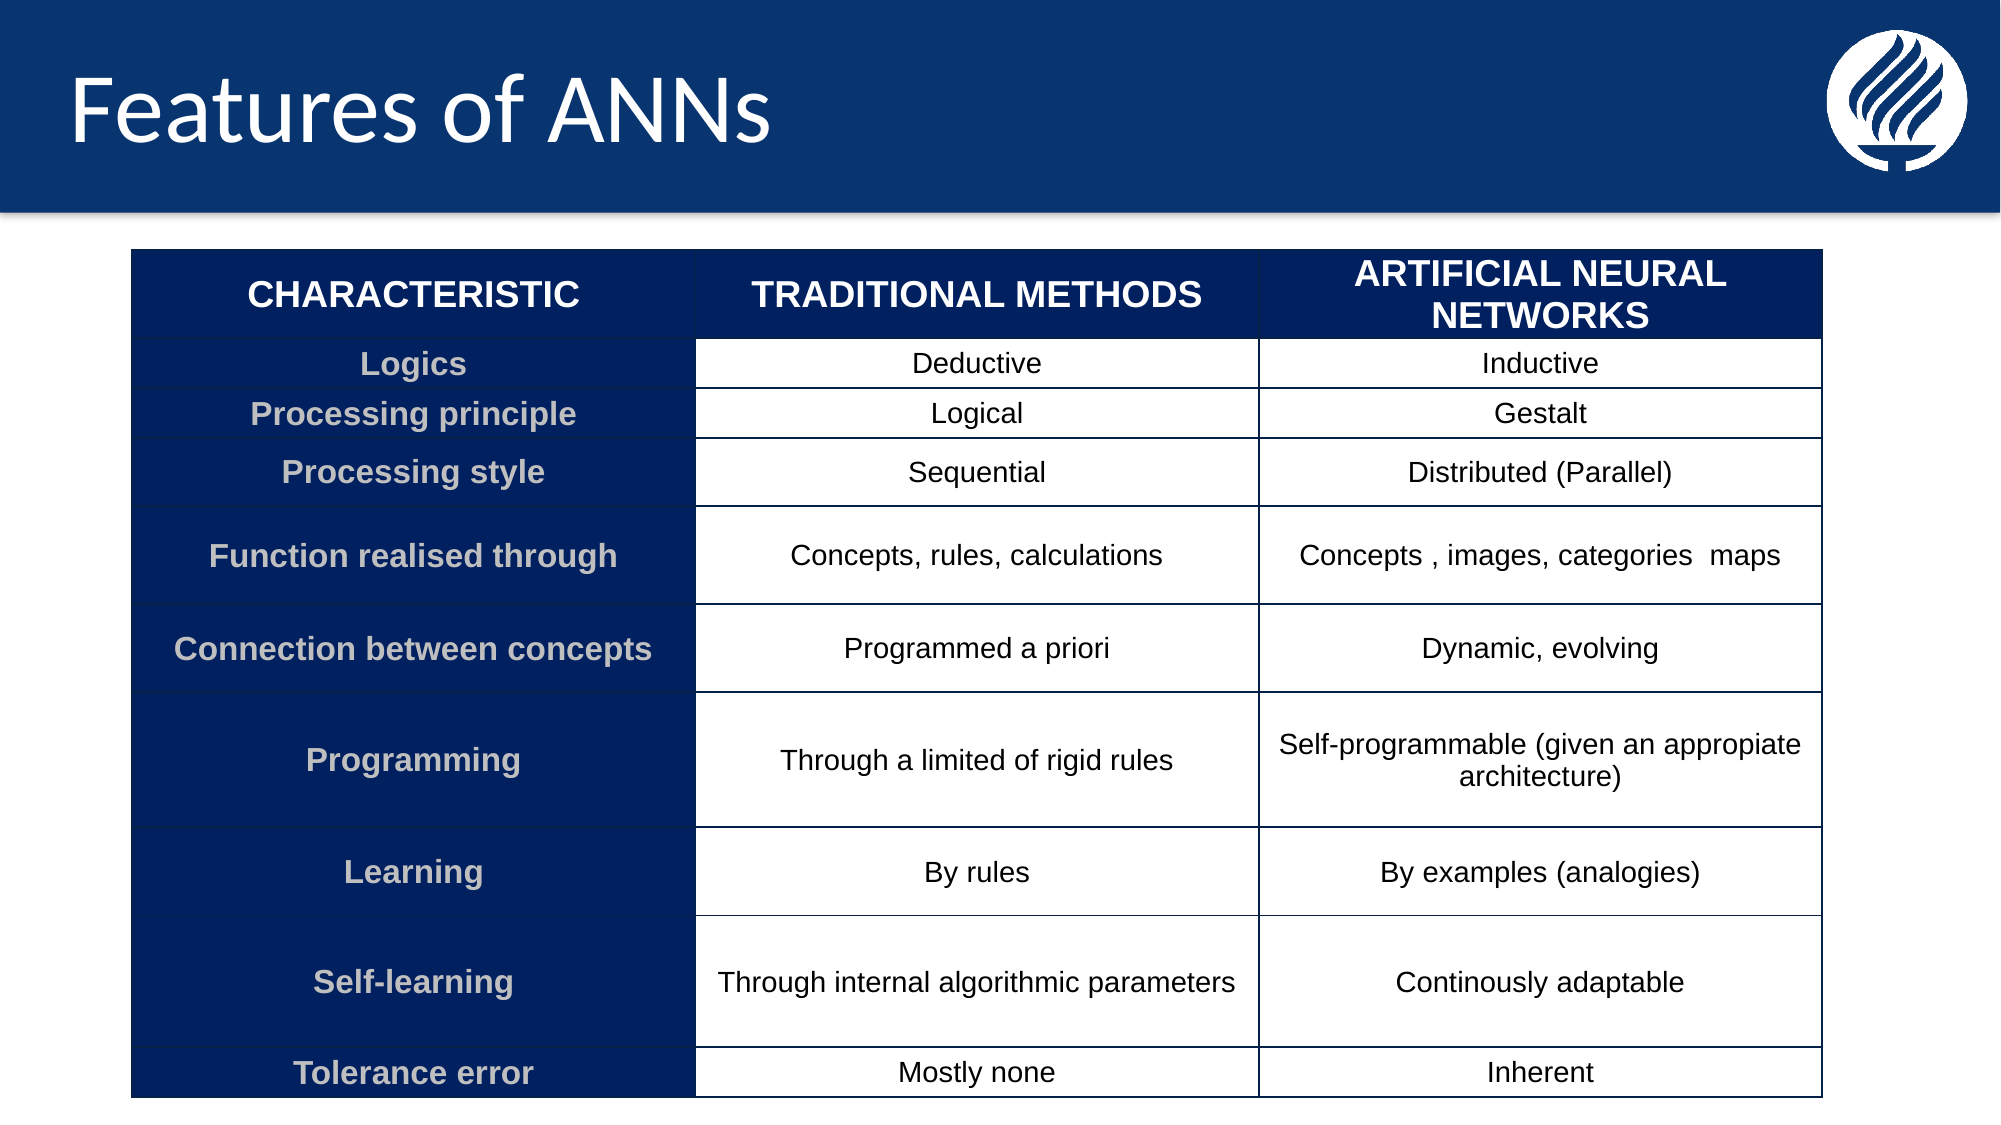

# Features of ANNs
| CHARACTERISTIC | TRADITIONAL METHODS | ARTIFICIAL NEURAL NETWORKS |
| --- | --- | --- |
| Logics | Deductive | Inductive |
| Processing principle | Logical | Gestalt |
| Processing style | Sequential | Distributed (Parallel) |
| Function realised through | Concepts, rules, calculations | Concepts , images, categories maps |
| Connection between concepts | Programmed a priori | Dynamic, evolving |
| Programming | Through a limited of rigid rules | Self-programmable (given an appropiate architecture) |
| Learning | By rules | By examples (analogies) |
| Self-learning | Through internal algorithmic parameters | Continously adaptable |
| Tolerance error | Mostly none | Inherent |